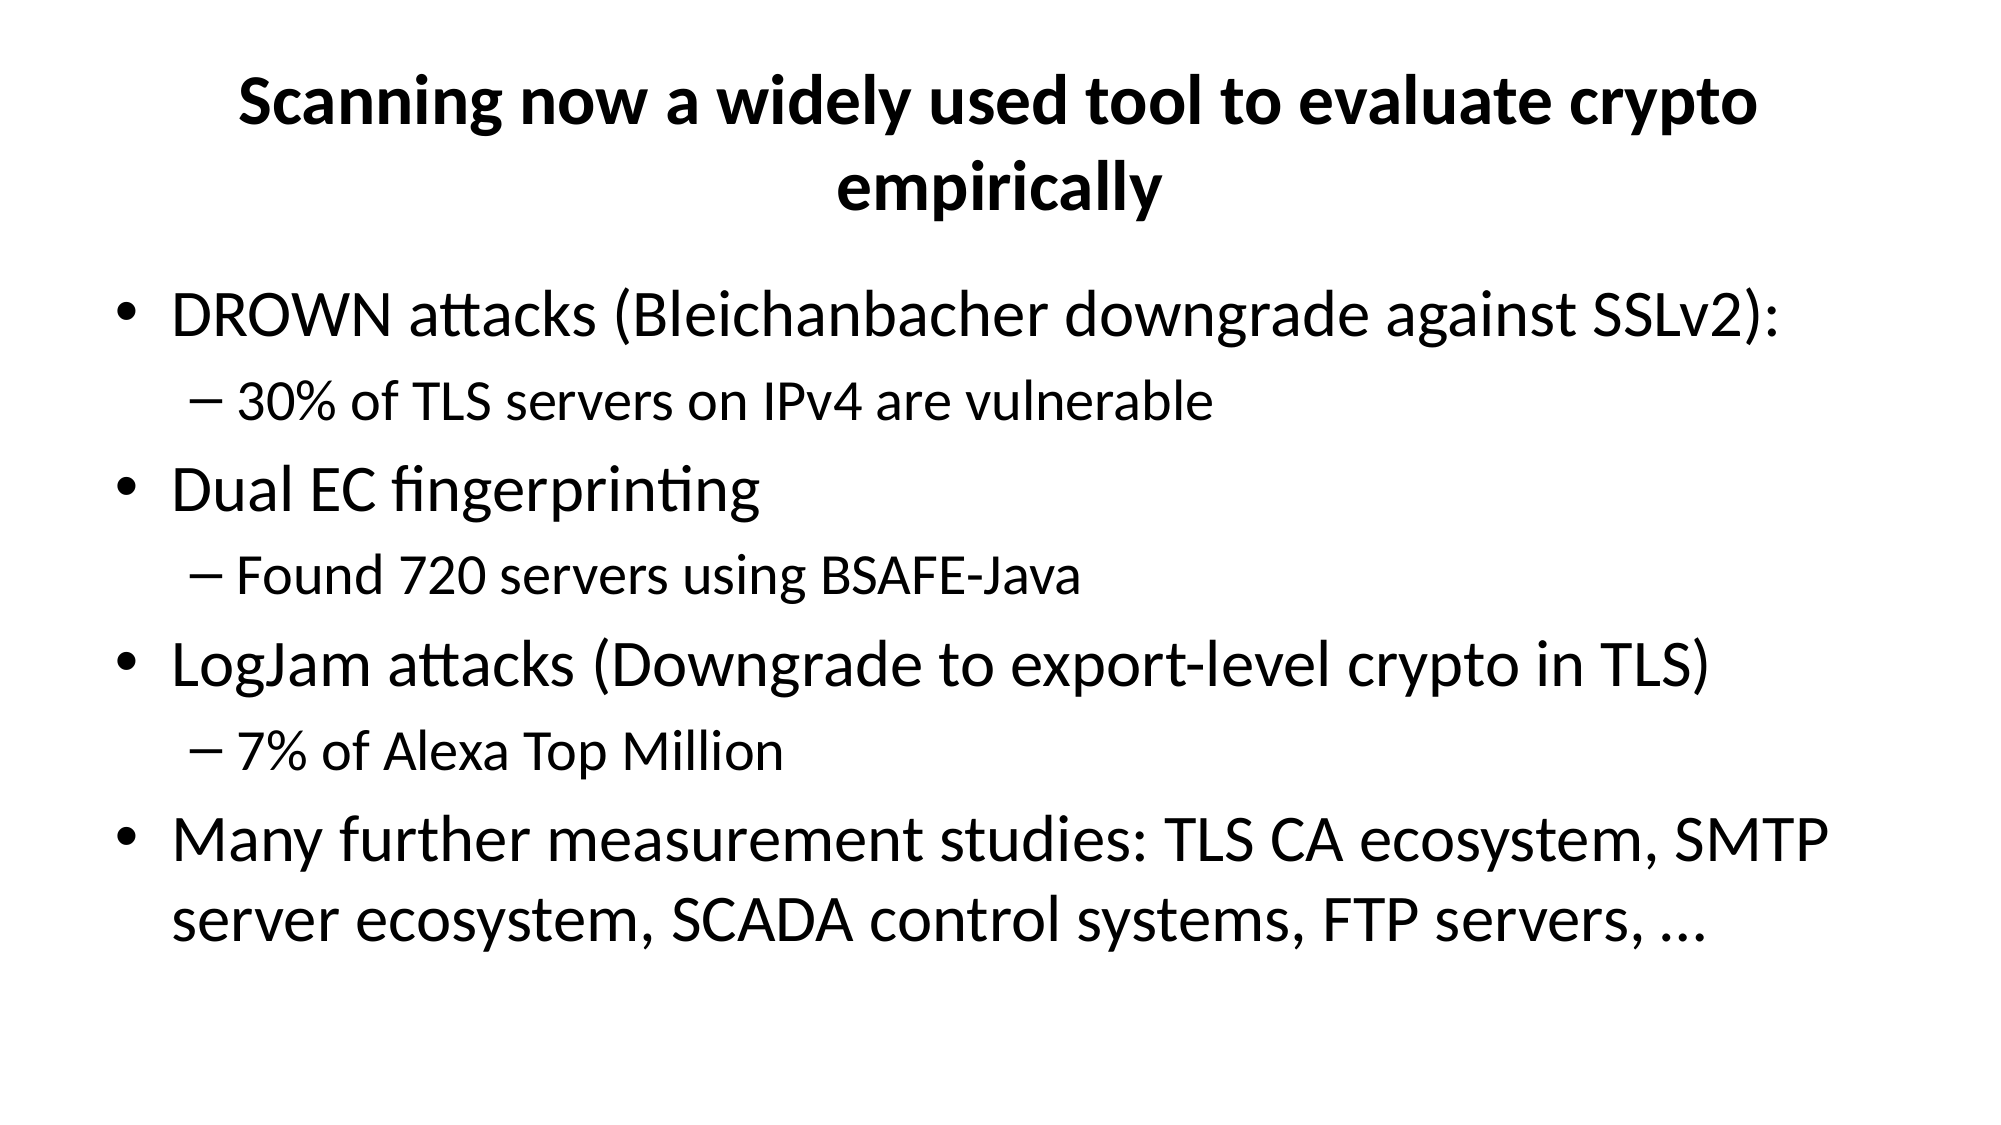

# Scanning now a widely used tool to evaluate crypto empirically
DROWN attacks (Bleichanbacher downgrade against SSLv2):
30% of TLS servers on IPv4 are vulnerable
Dual EC fingerprinting
Found 720 servers using BSAFE-Java
LogJam attacks (Downgrade to export-level crypto in TLS)
7% of Alexa Top Million
Many further measurement studies: TLS CA ecosystem, SMTP server ecosystem, SCADA control systems, FTP servers, …